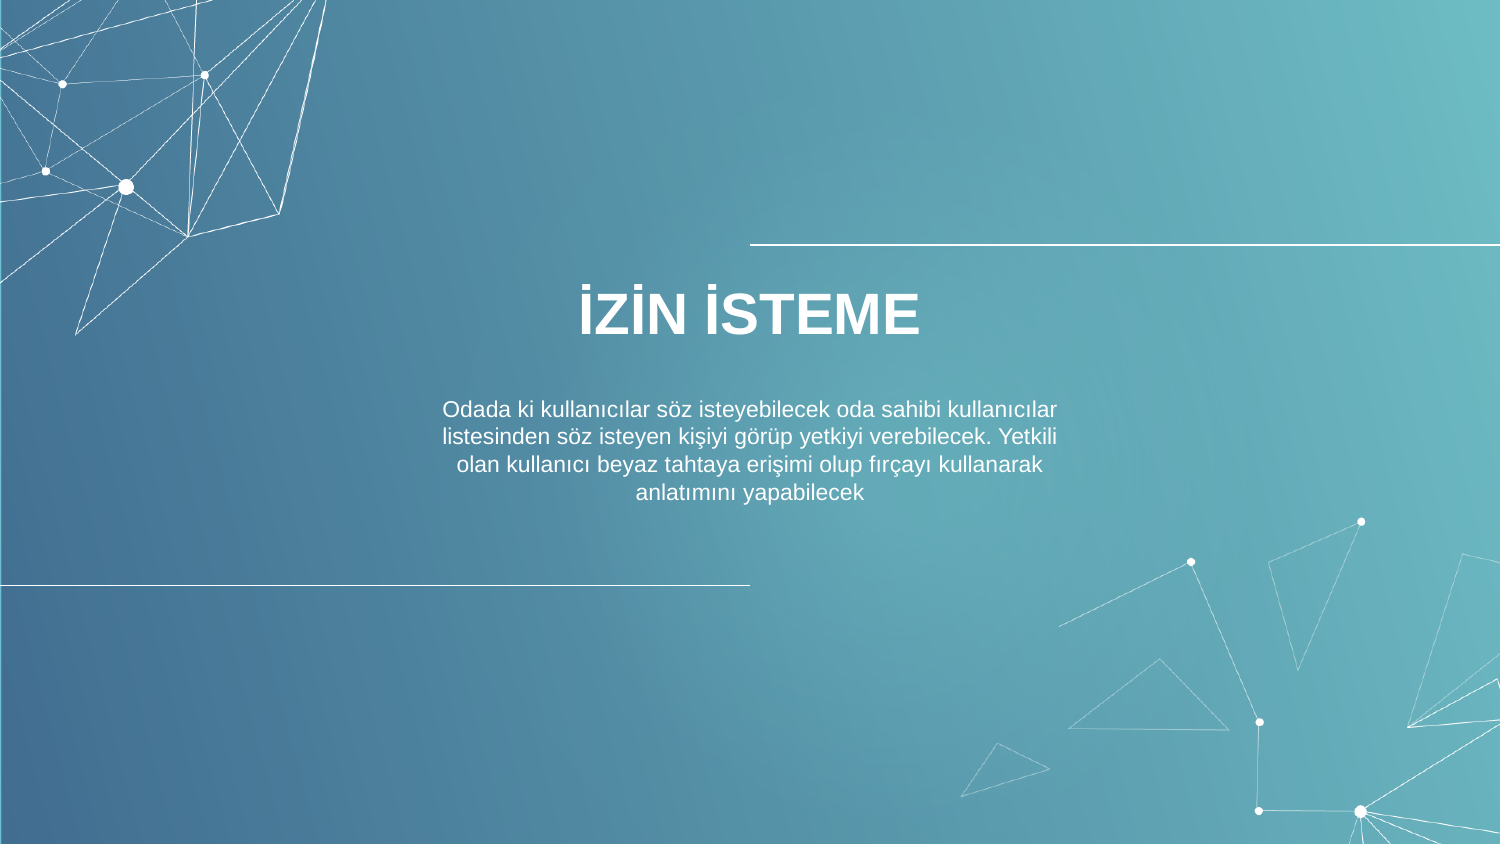

# İZİN İSTEME
Odada ki kullanıcılar söz isteyebilecek oda sahibi kullanıcılar listesinden söz isteyen kişiyi görüp yetkiyi verebilecek. Yetkili olan kullanıcı beyaz tahtaya erişimi olup fırçayı kullanarak anlatımını yapabilecek